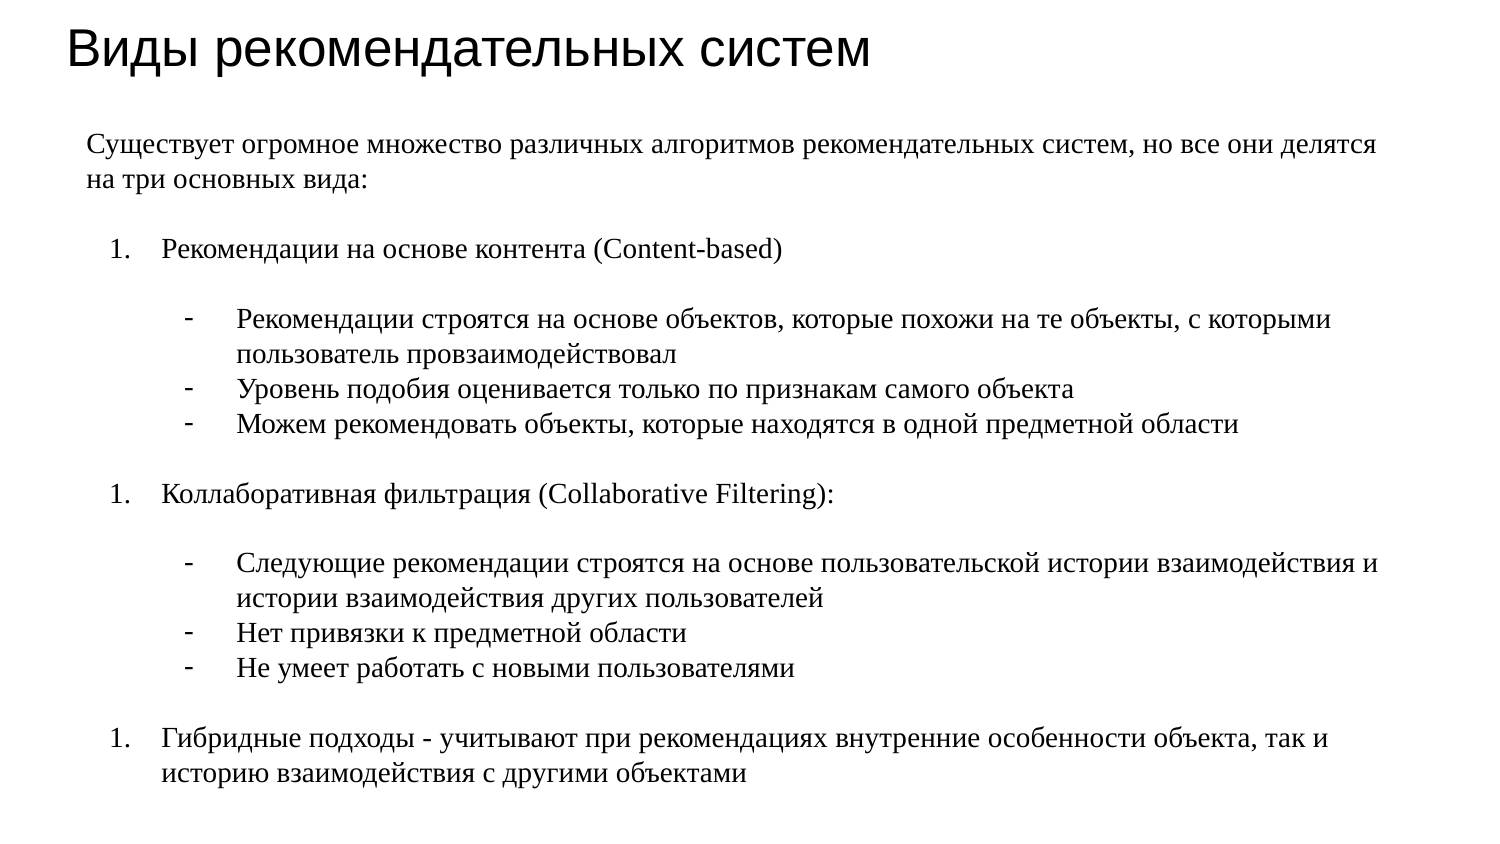

# Виды рекомендательных систем
Существует огромное множество различных алгоритмов рекомендательных систем, но все они делятся на три основных вида:

Рекомендации на основе контента (Content-based)

Рекомендации строятся на основе объектов, которые похожи на те объекты, с которыми пользователь провзаимодействовал
Уровень подобия оценивается только по признакам самого объекта
Можем рекомендовать объекты, которые находятся в одной предметной области

Коллаборативная фильтрация (Collaborative Filtering):

Следующие рекомендации строятся на основе пользовательской истории взаимодействия и истории взаимодействия других пользователей
Нет привязки к предметной области
Не умеет работать с новыми пользователями

Гибридные подходы - учитывают при рекомендациях внутренние особенности объекта, так и историю взаимодействия с другими объектами